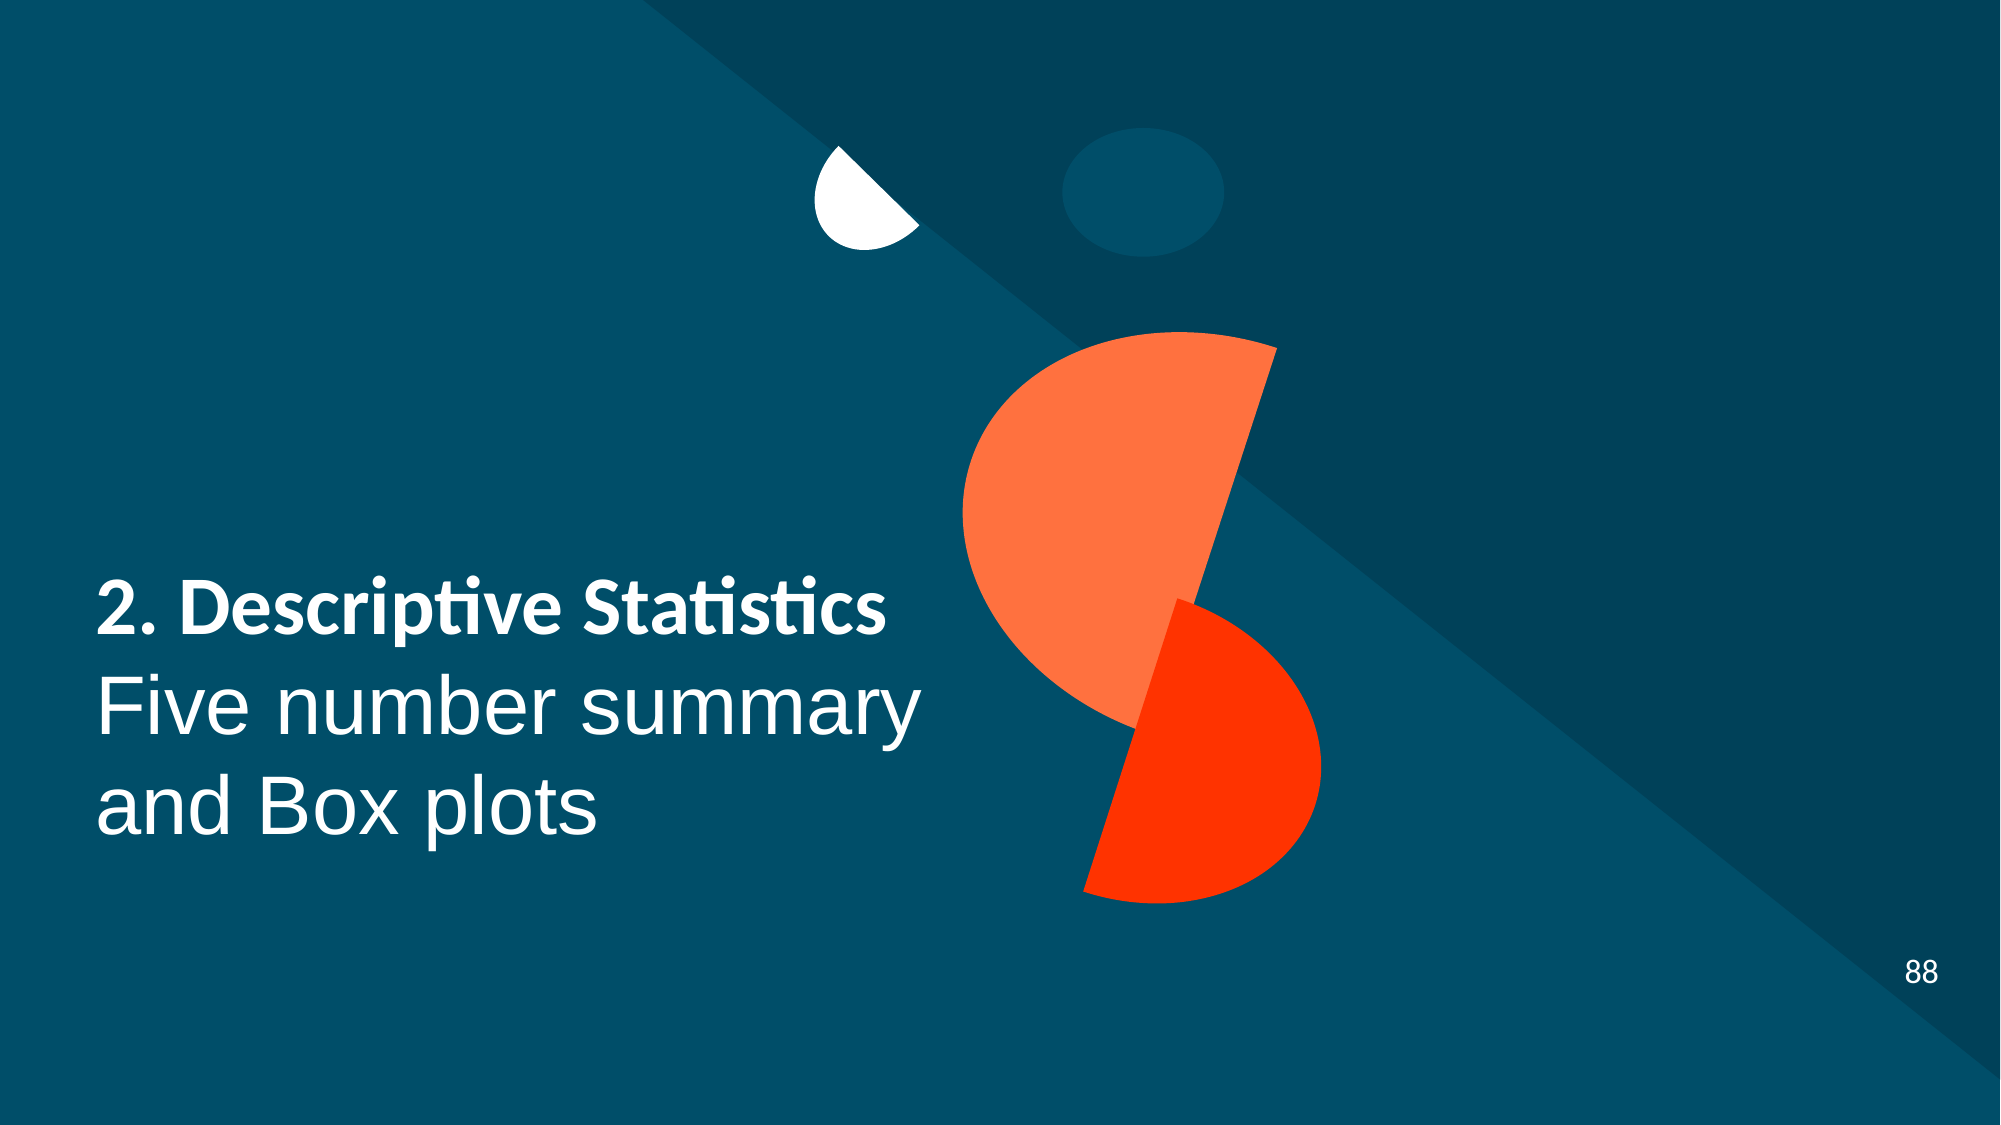

2. Descriptive Statistics
Five number summary and Box plots
88